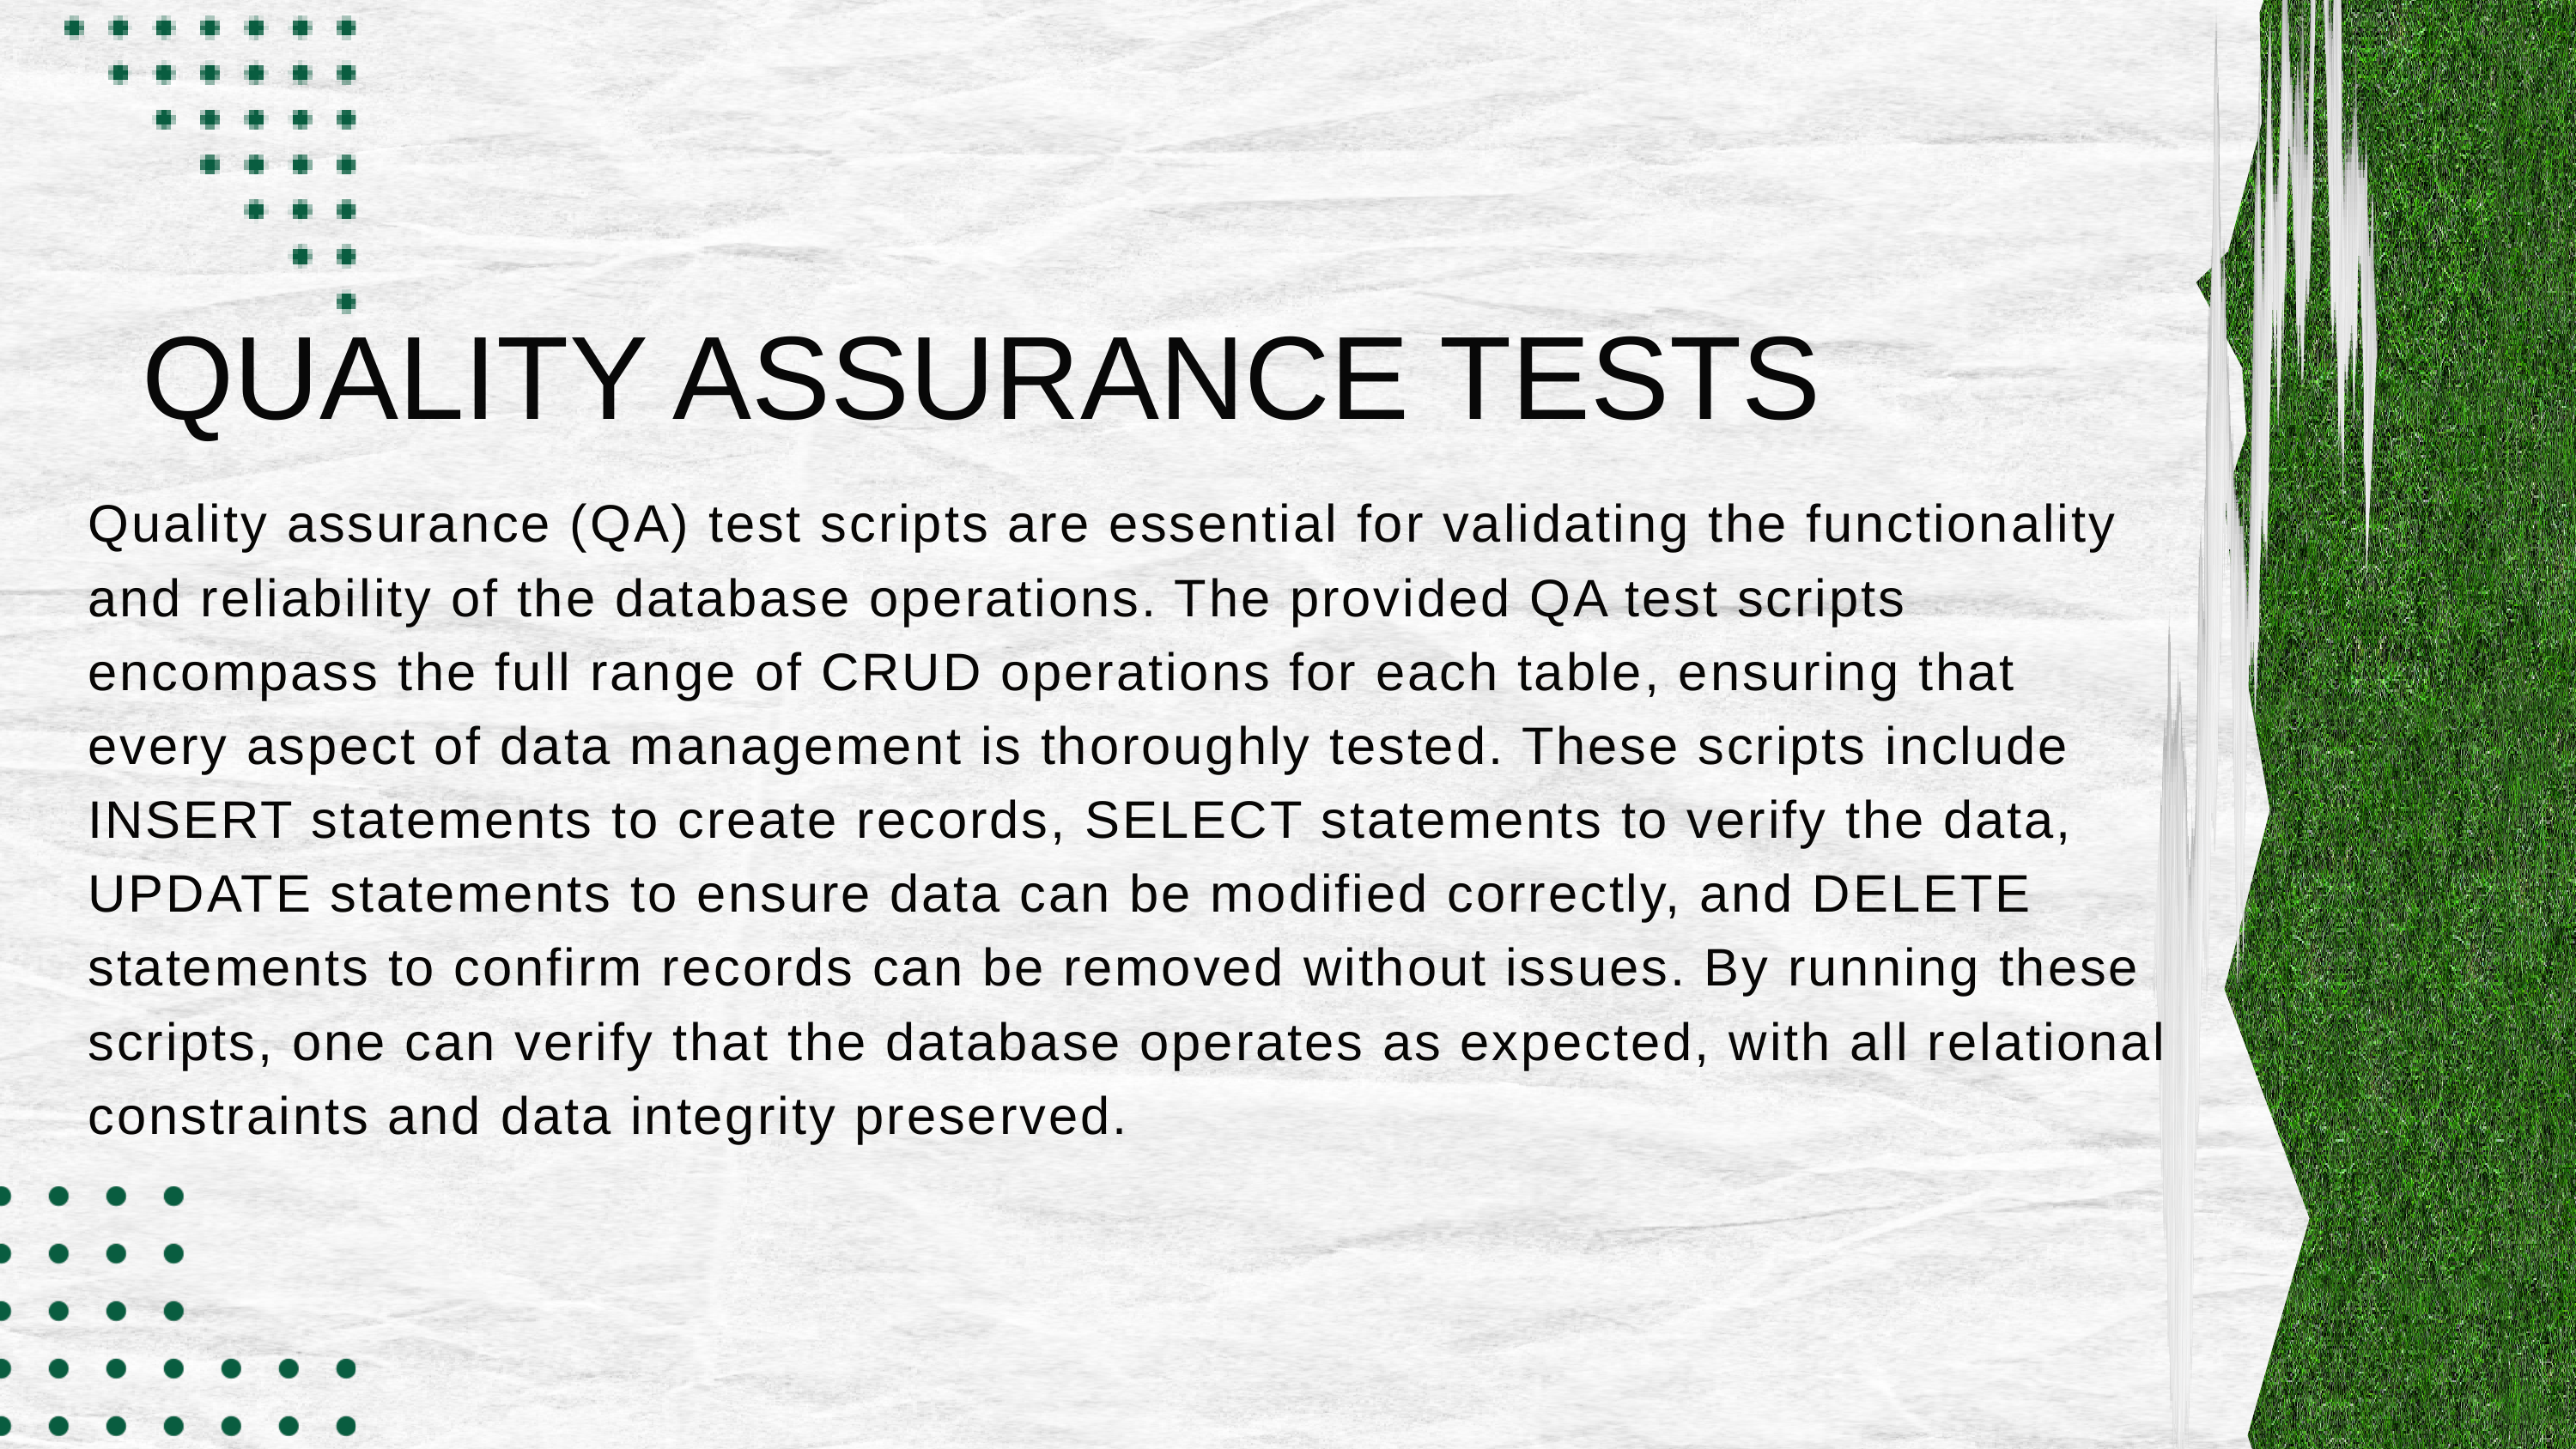

QUALITY ASSURANCE TESTS
Quality assurance (QA) test scripts are essential for validating the functionality and reliability of the database operations. The provided QA test scripts encompass the full range of CRUD operations for each table, ensuring that every aspect of data management is thoroughly tested. These scripts include INSERT statements to create records, SELECT statements to verify the data, UPDATE statements to ensure data can be modified correctly, and DELETE statements to confirm records can be removed without issues. By running these scripts, one can verify that the database operates as expected, with all relational constraints and data integrity preserved.